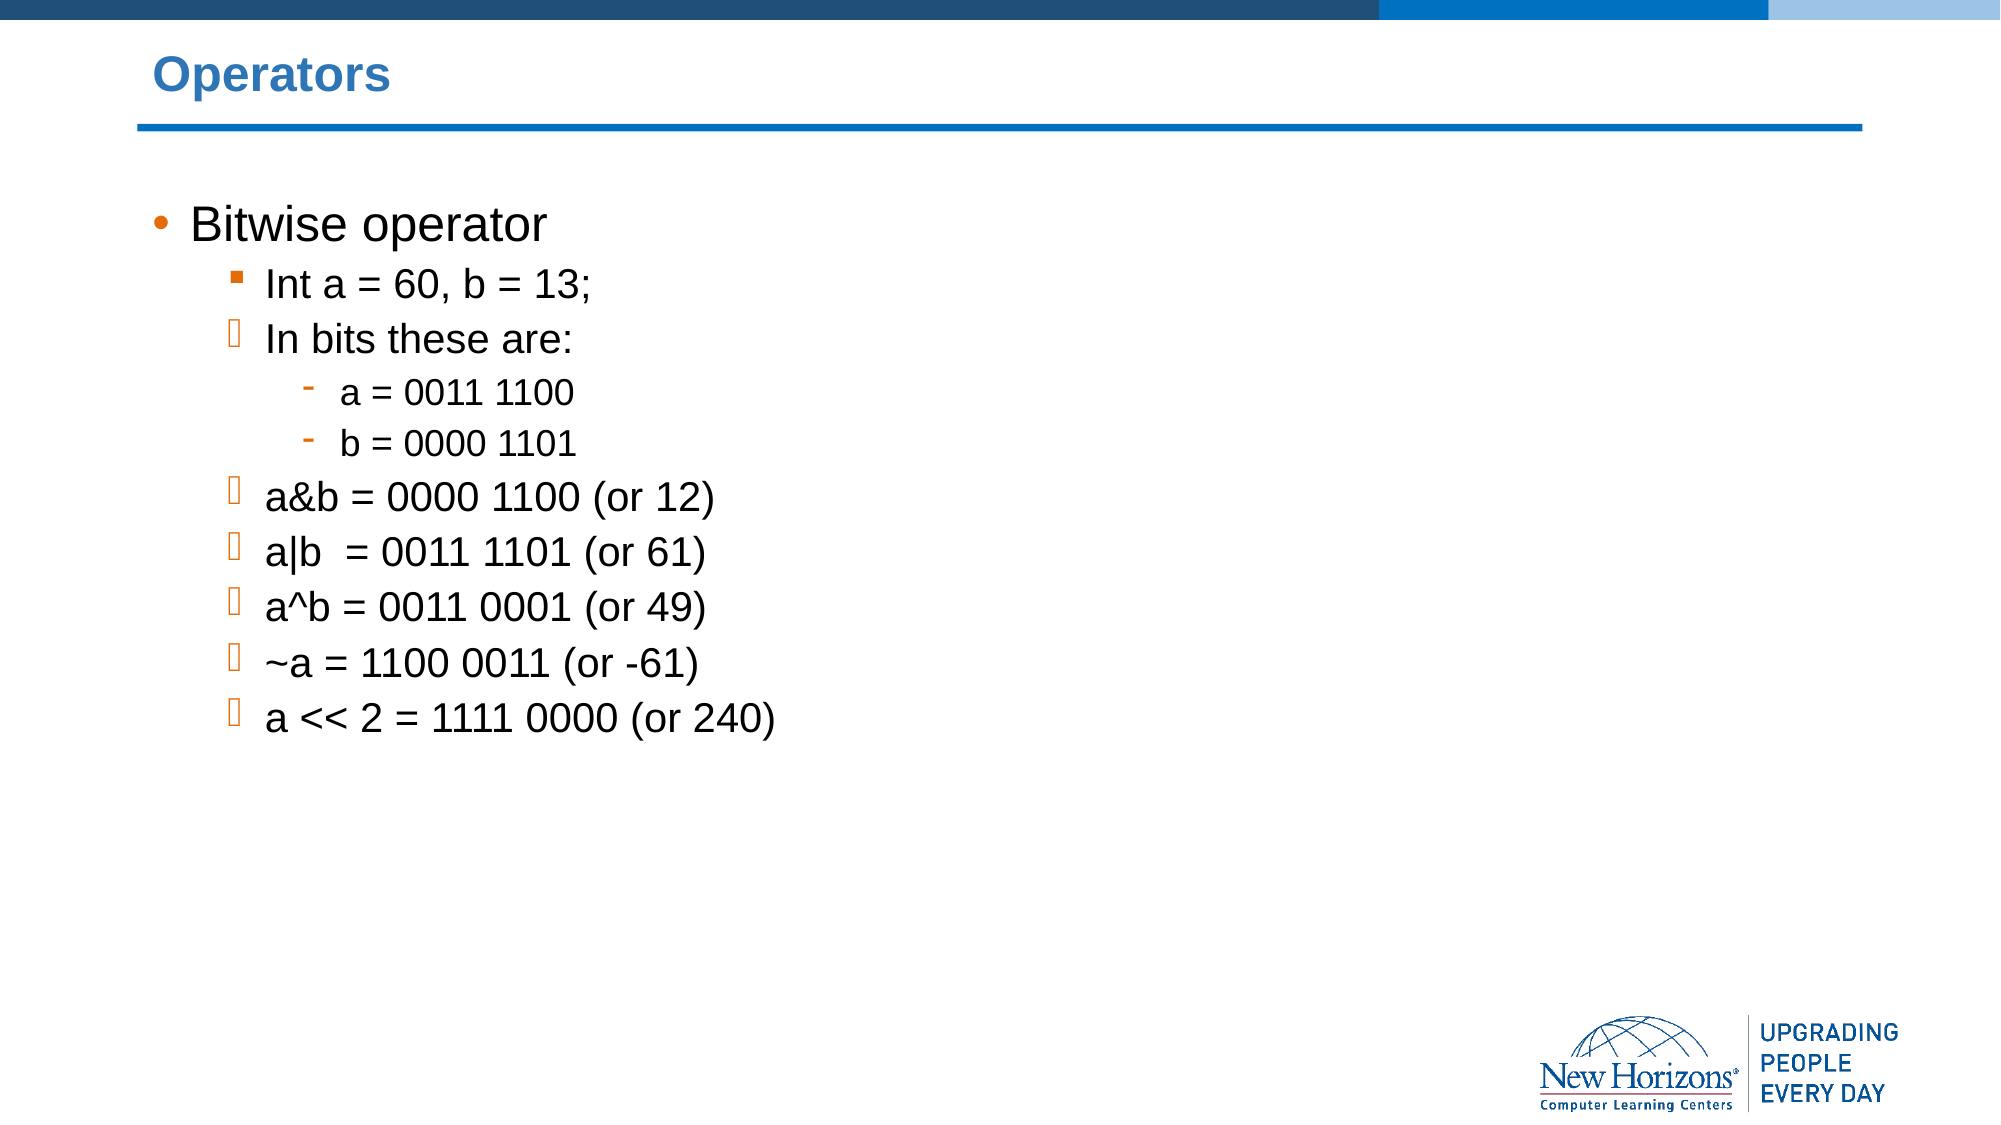

# Operators
Bitwise operator
Int a = 60, b = 13;
In bits these are:
a = 0011 1100
b = 0000 1101
a&b = 0000 1100 (or 12)
a|b  = 0011 1101 (or 61)
a^b = 0011 0001 (or 49)
~a = 1100 0011 (or -61)
a << 2 = 1111 0000 (or 240)